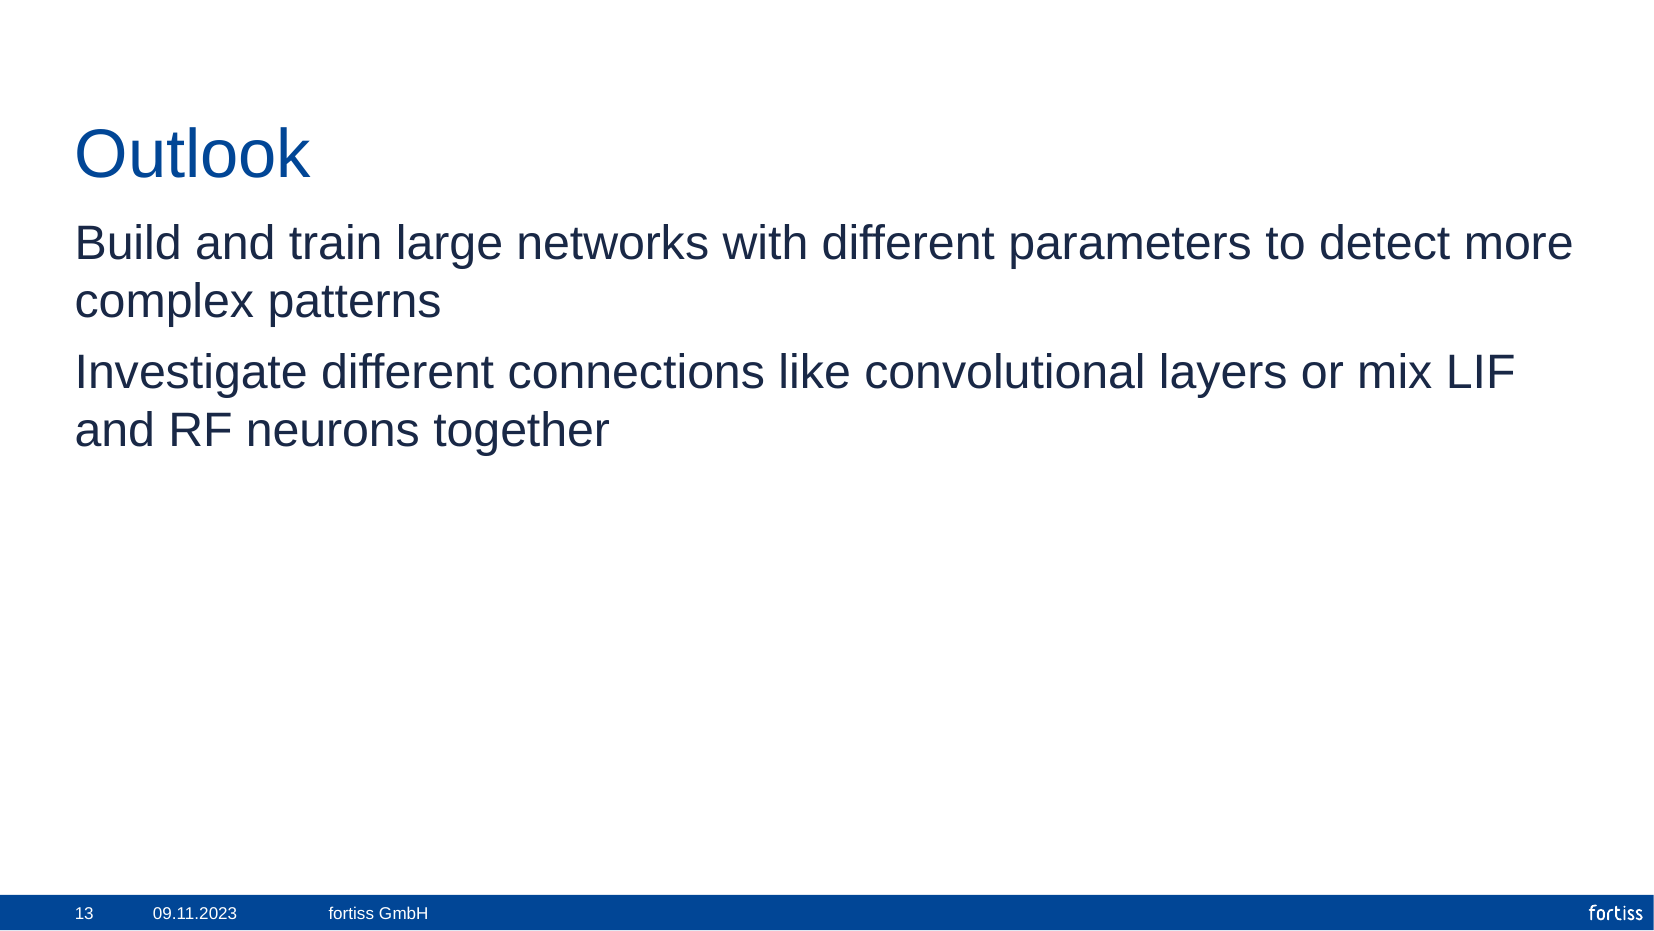

# Outlook
Build and train large networks with different parameters to detect more complex patterns
Investigate different connections like convolutional layers or mix LIF and RF neurons together
13
09.11.2023
fortiss GmbH